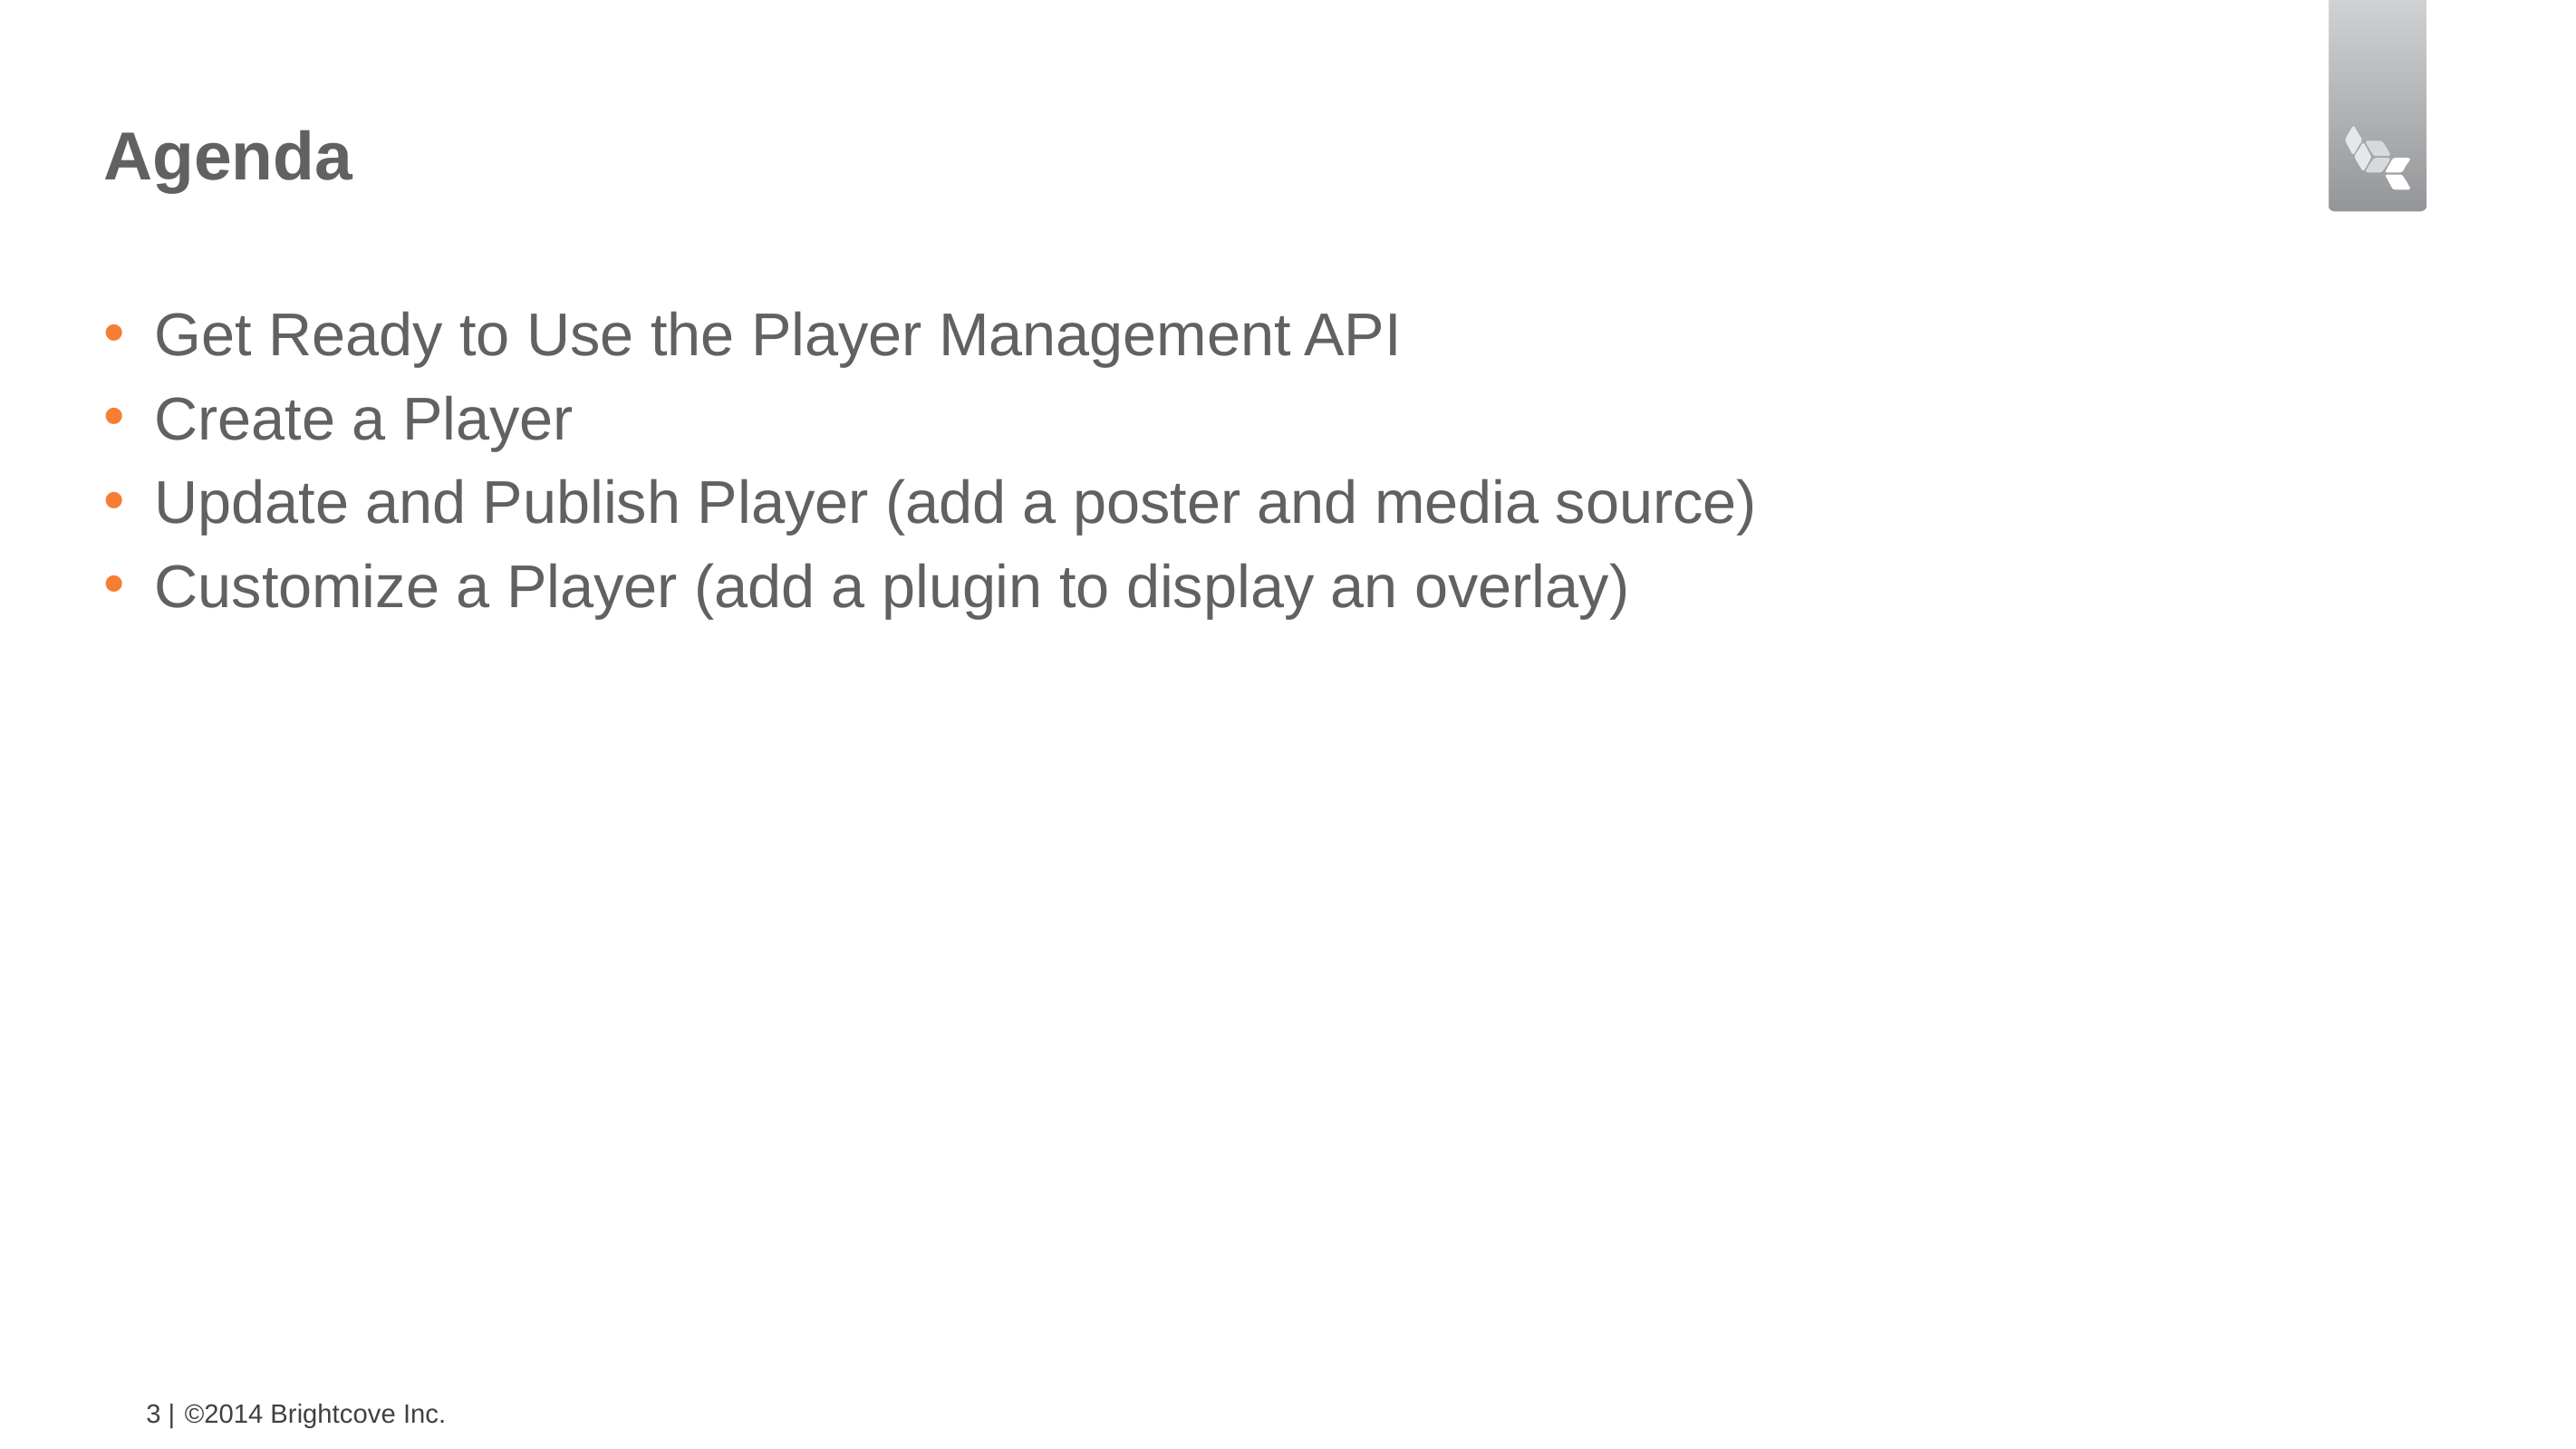

# Agenda
Get Ready to Use the Player Management API
Create a Player
Update and Publish Player (add a poster and media source)
Customize a Player (add a plugin to display an overlay)
3 |
©2014 Brightcove Inc.